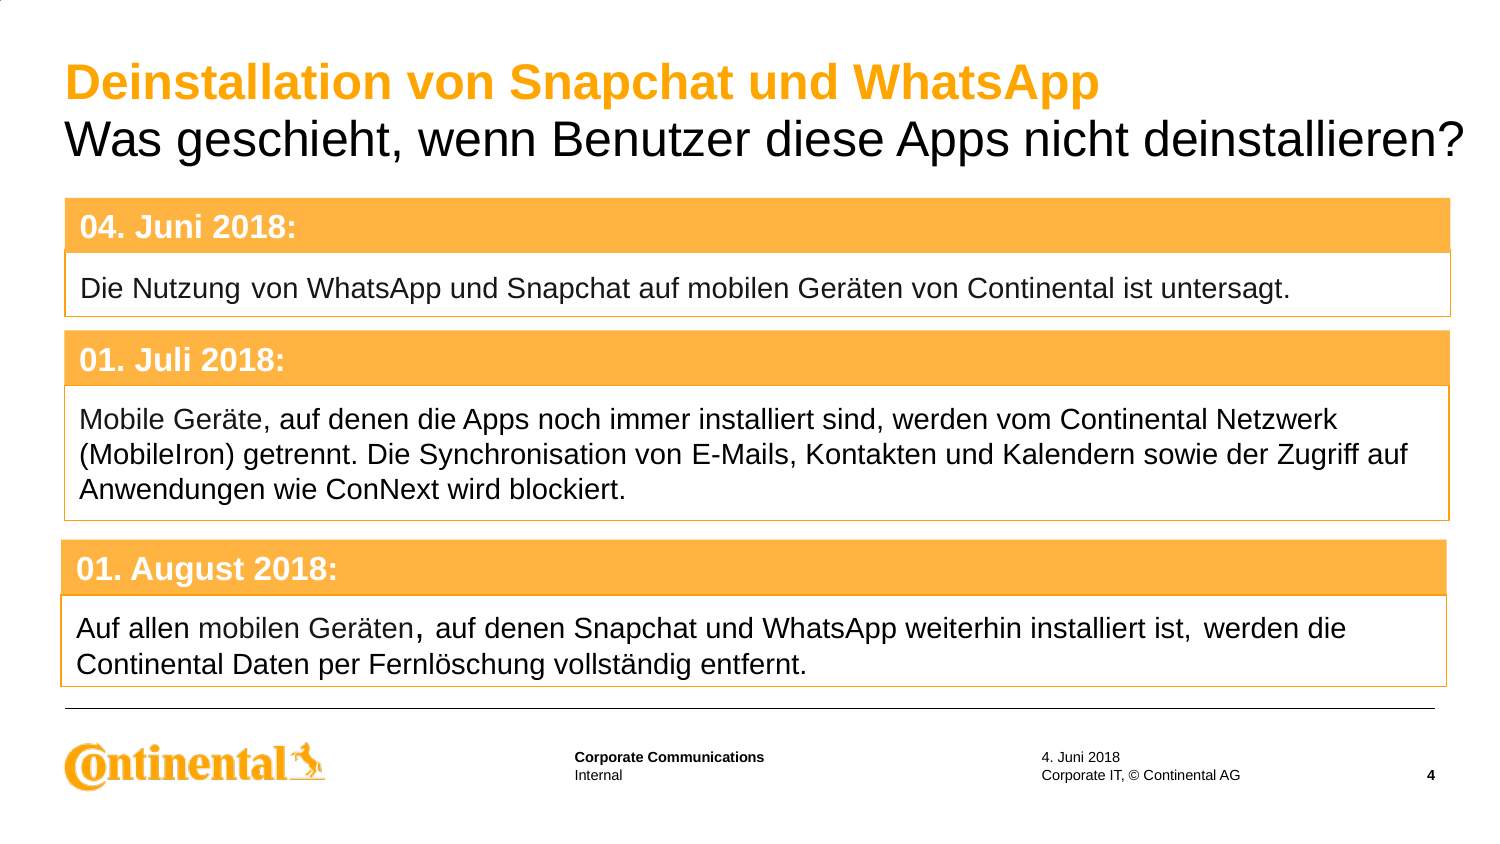

# Deinstallation von Snapchat und WhatsApp Was geschieht, wenn Benutzer diese Apps nicht deinstallieren?
04. Juni 2018:
Die Nutzung von WhatsApp und Snapchat auf mobilen Geräten von Continental ist untersagt.
01. Juli 2018:
Mobile Geräte, auf denen die Apps noch immer installiert sind, werden vom Continental Netzwerk (MobileIron) getrennt. Die Synchronisation von E-Mails, Kontakten und Kalendern sowie der Zugriff auf Anwendungen wie ConNext wird blockiert.
01. August 2018:
Auf allen mobilen Geräten, auf denen Snapchat und WhatsApp weiterhin installiert ist, werden die Continental Daten per Fernlöschung vollständig entfernt.
4. Juni 2018
Corporate IT, © Continental AG
4